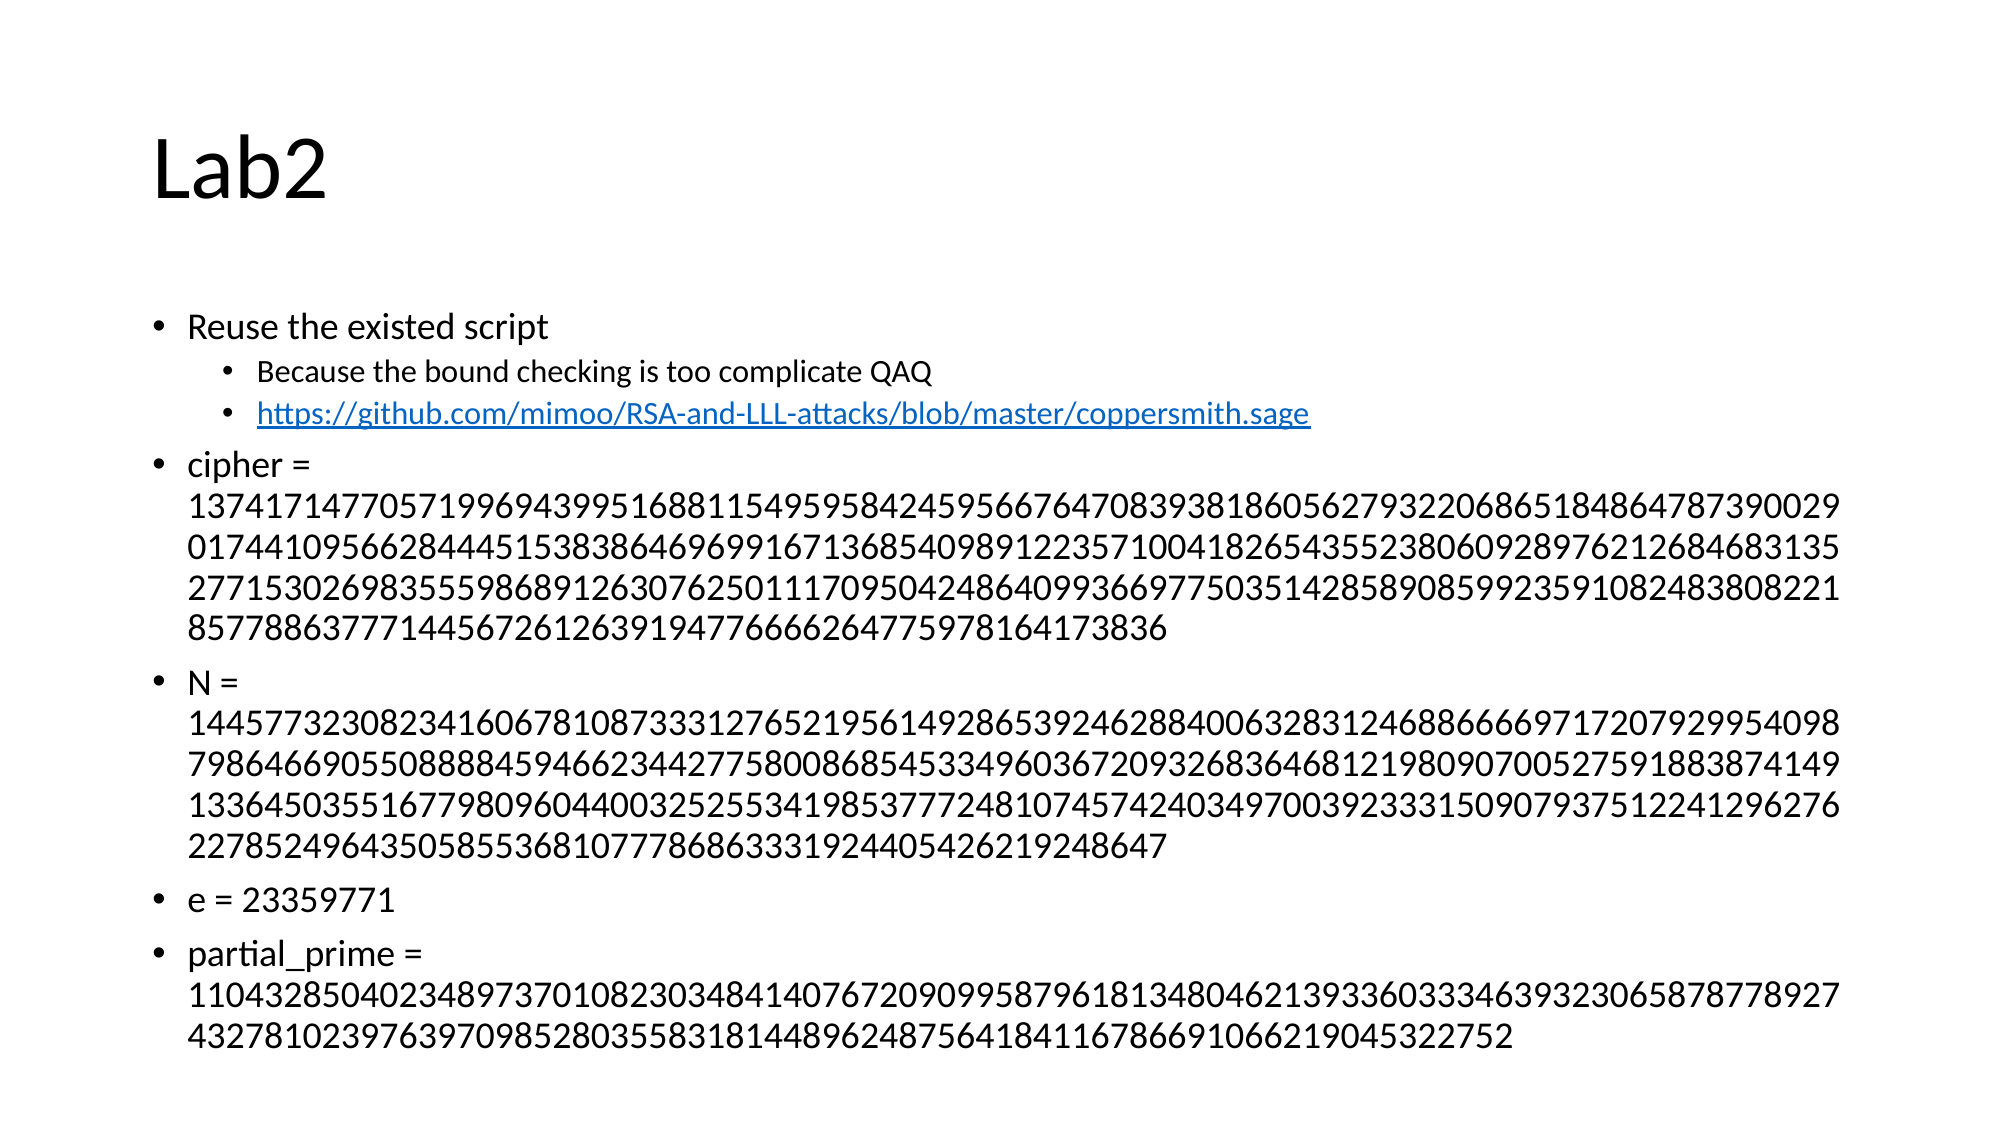

# Lab2
Reuse the existed script
Because the bound checking is too complicate QAQ
https://github.com/mimoo/RSA-and-LLL-attacks/blob/master/coppersmith.sage
cipher = 137417147705719969439951688115495958424595667647083938186056279322068651848647873900290174410956628444515383864696991671368540989122357100418265435523806092897621268468313527715302698355598689126307625011170950424864099366977503514285890859923591082483808221857788637771445672612639194776666264775978164173836
N = 144577323082341606781087333127652195614928653924628840063283124688666697172079299540987986466905508888459466234427758008685453349603672093268364681219809070052759188387414913364503551677980960440032525534198537772481074574240349700392333150907937512241296276227852496435058553681077786863331924405426219248647
e = 23359771
partial_prime = 11043285040234897370108230348414076720909958796181348046213933603334639323065878778927432781023976397098528035583181448962487564184116786691066219045322752